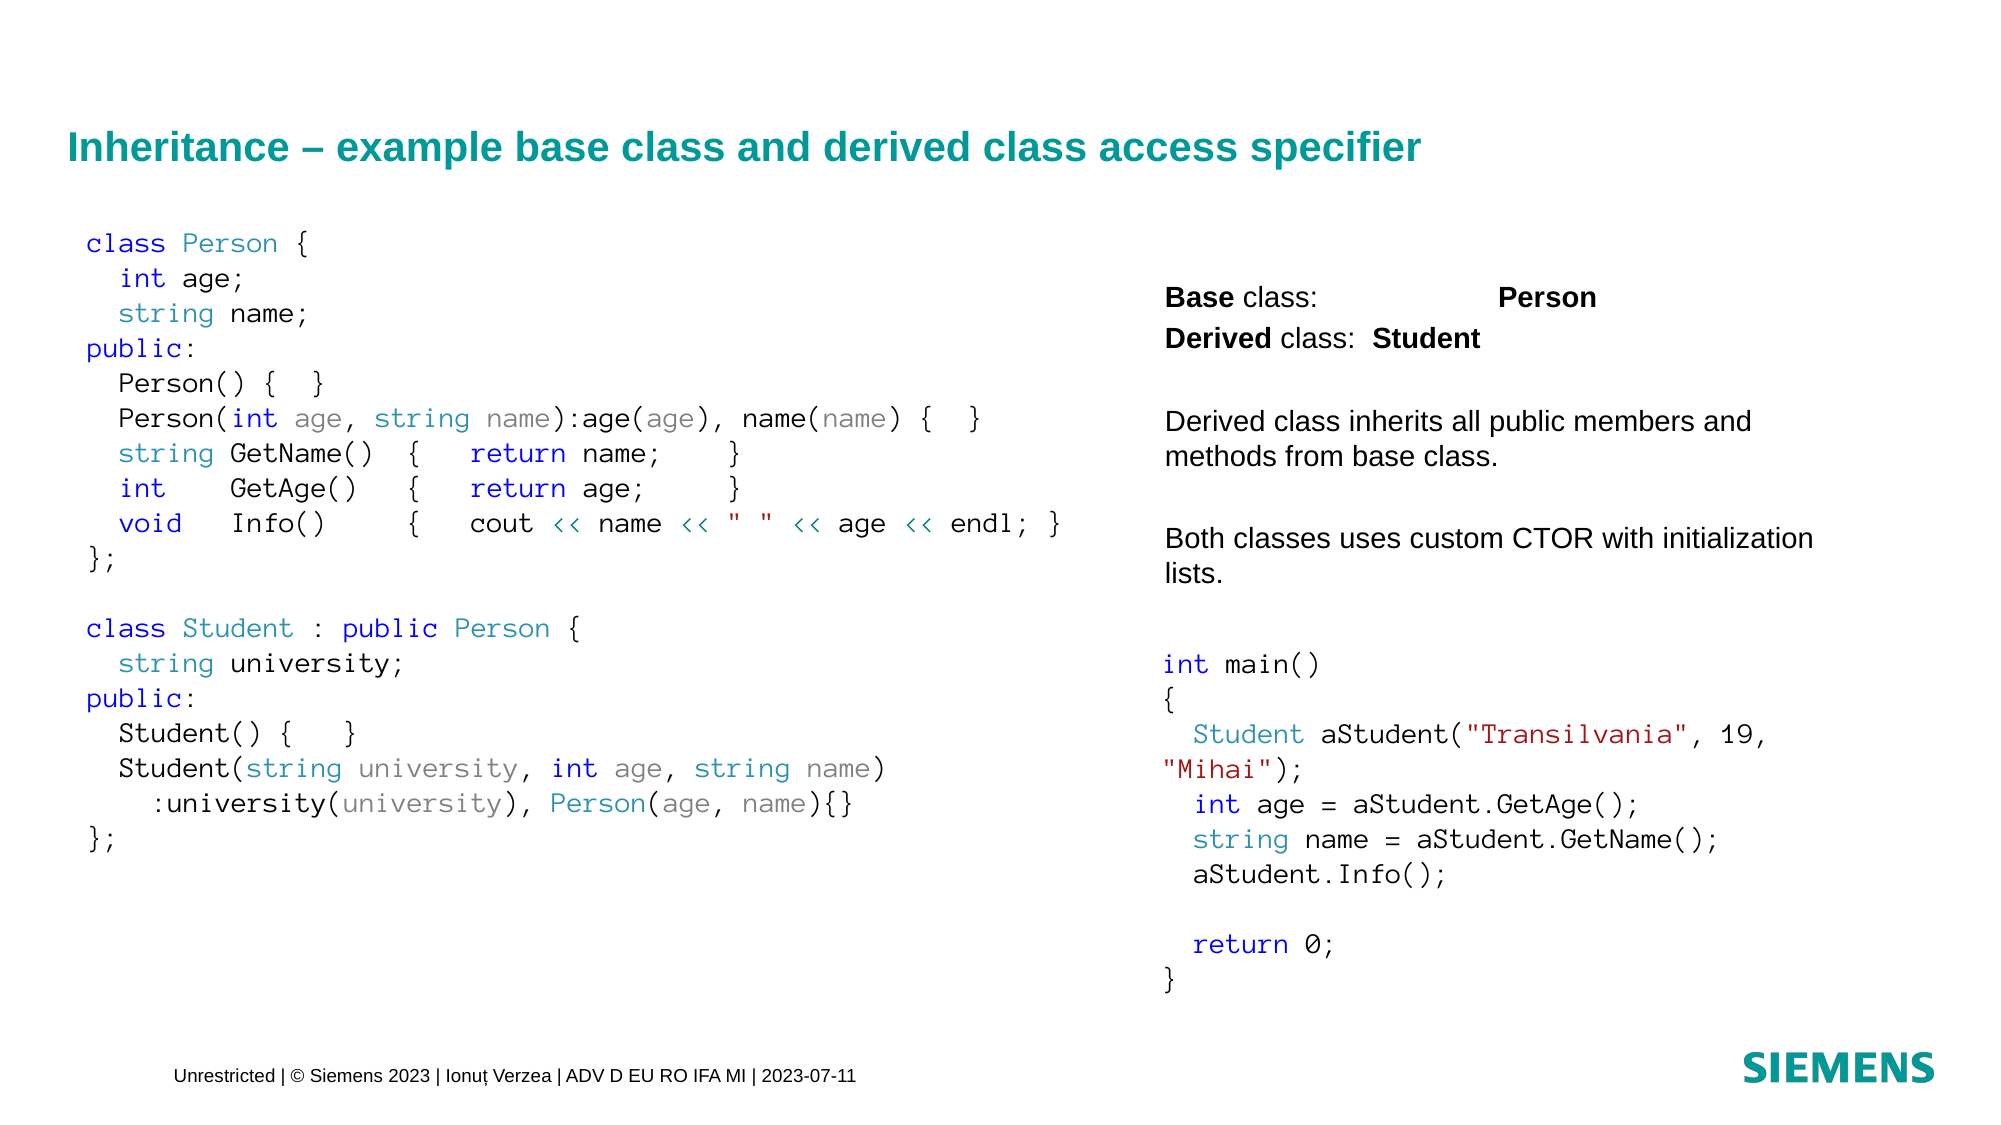

# Inheritance – example base class and derived class access specifier
class Person {
  int age;
  string name;
public:
  Person() {  }
  Person(int age, string name):age(age), name(name) {  }
  string GetName()  {   return name;    }
  int    GetAge()   {   return age;     }
  void   Info()     {   cout << name << " " << age << endl; }
};

class Student : public Person {
  string university;
public:
  Student() {   }
  Student(string university, int age, string name)
    :university(university), Person(age, name){}
};
Base class:  	    Person
Derived class:  Student

Derived class inherits all public members and methods from base class.

Both classes uses custom CTOR with initialization lists.

int main()
{
  Student aStudent("Transilvania", 19, "Mihai");
  int age = aStudent.GetAge();
  string name = aStudent.GetName();
  aStudent.Info();

  return 0;
}
Unrestricted | © Siemens 2023 | Ionuț Verzea | ADV D EU RO IFA MI | 2023-07-11